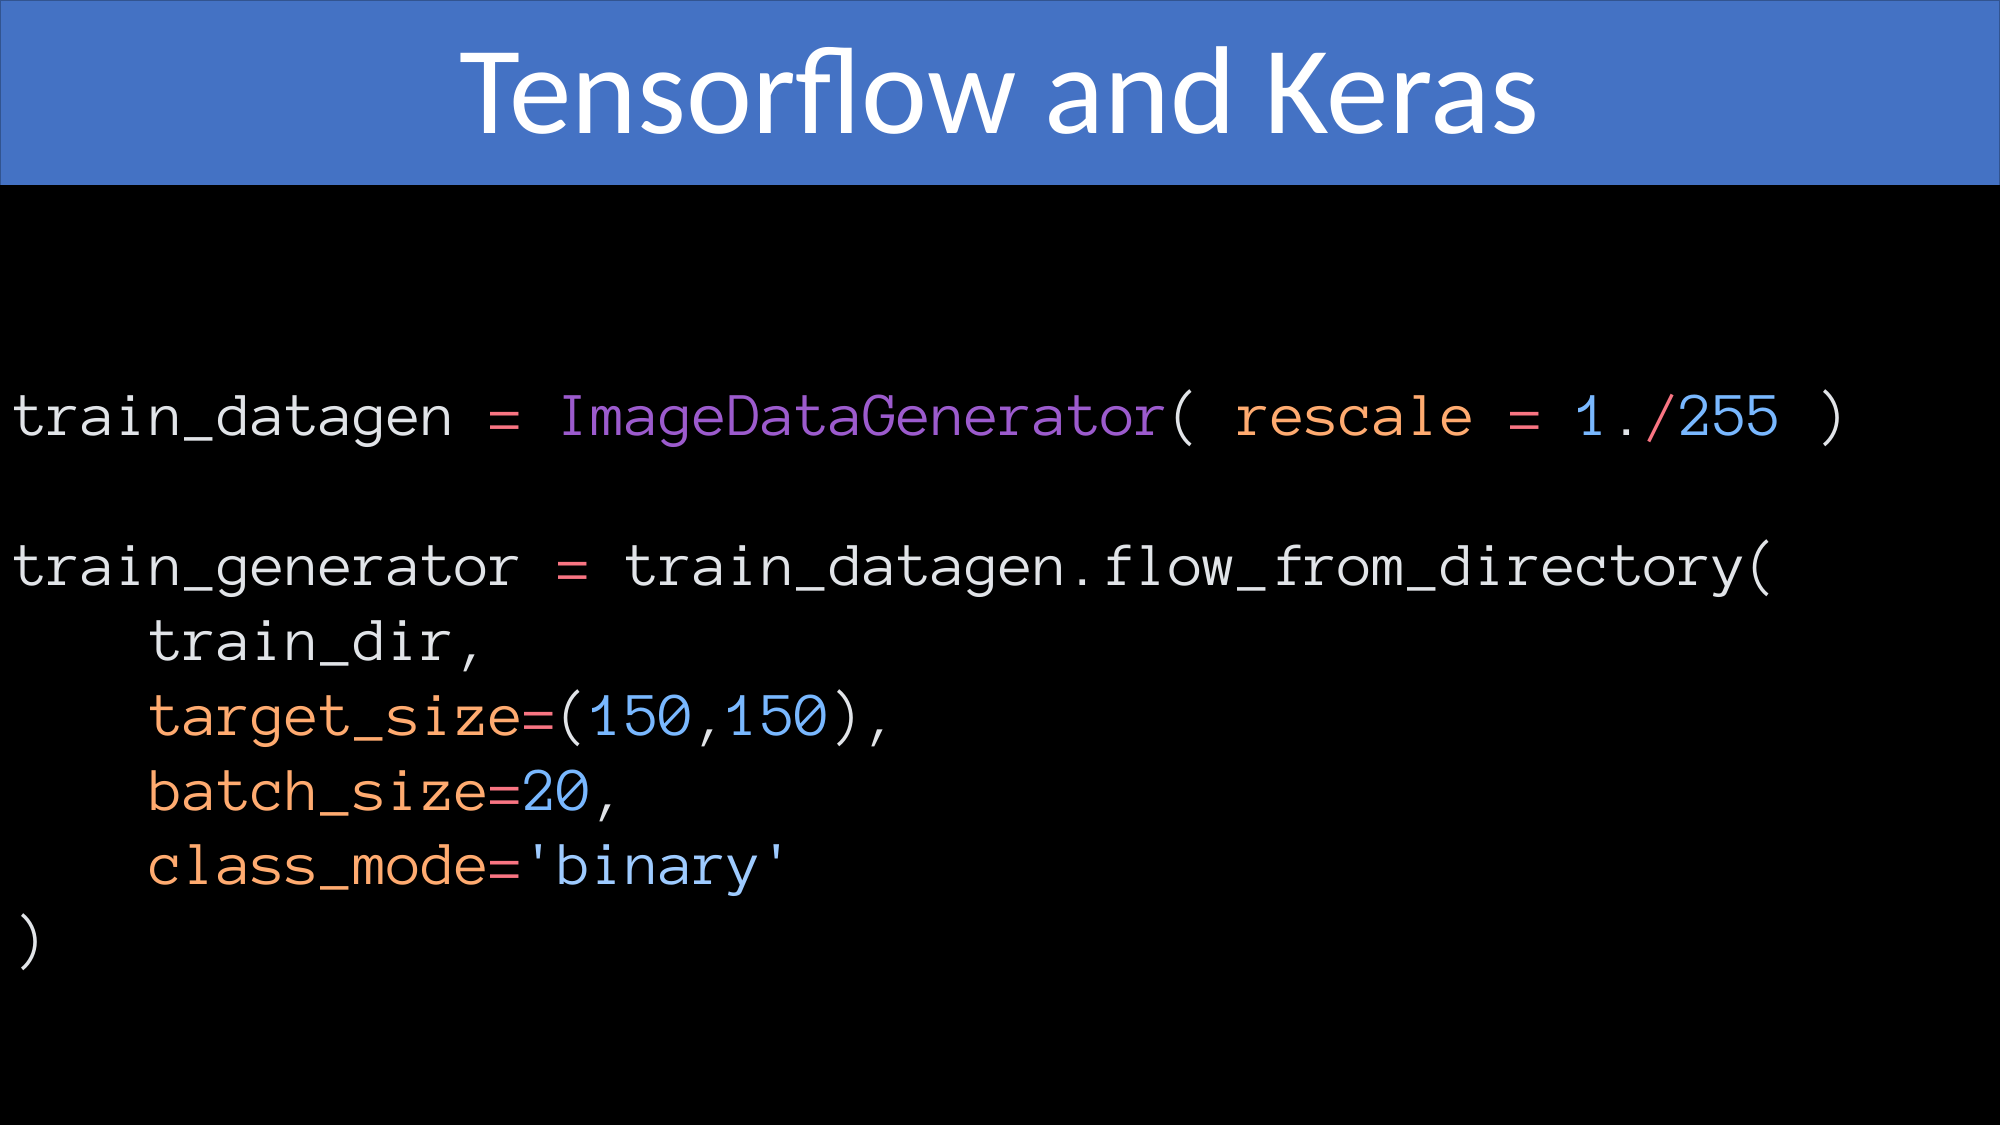

Tensorflow and Keras

train_datagen = ImageDataGenerator( rescale = 1./255 )

train_generator = train_datagen.flow_from_directory(
    train_dir,
    target_size=(150,150),
    batch_size=20,
    class_mode='binary'
)